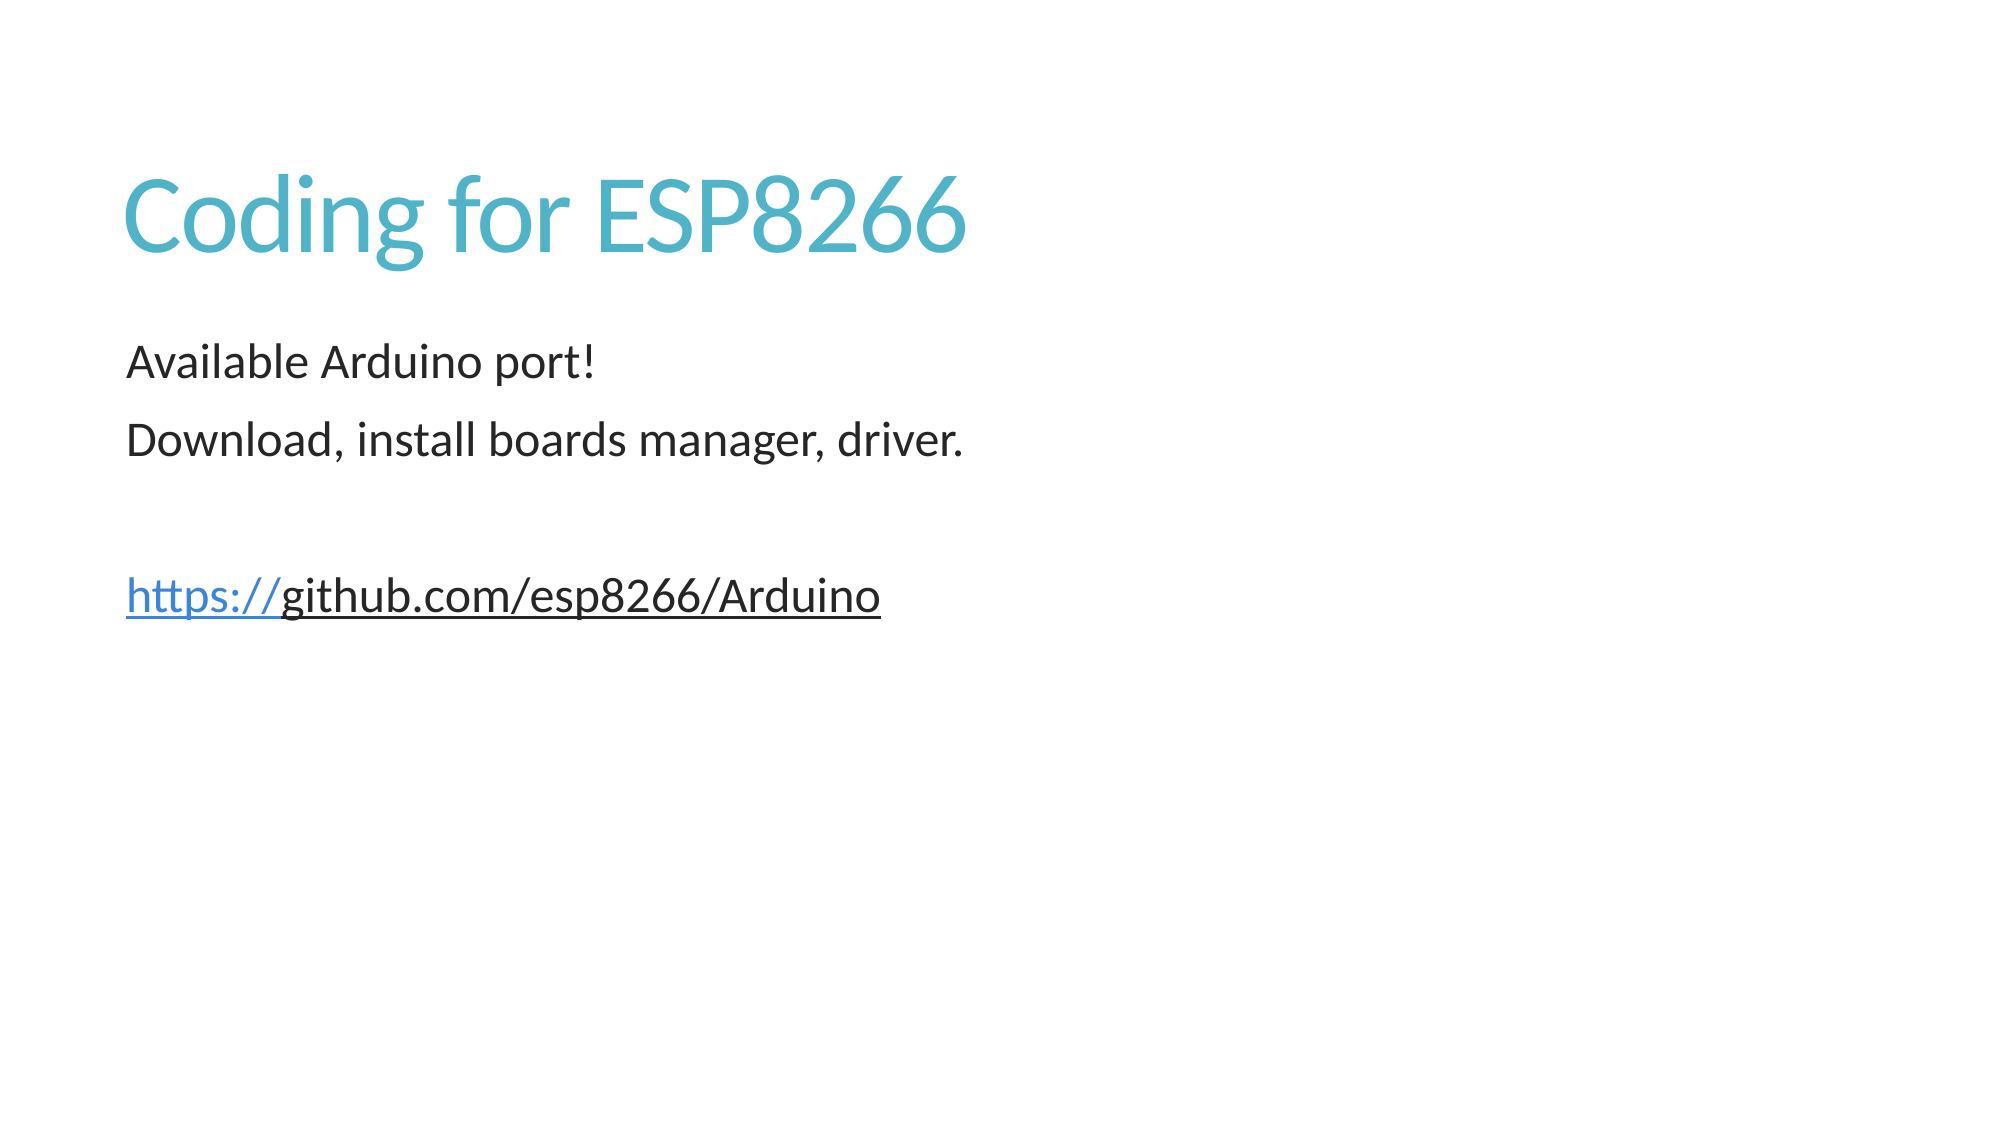

# Coding for ESP8266
Available Arduino port!
Download, install boards manager, driver.

https://github.com/esp8266/Arduino